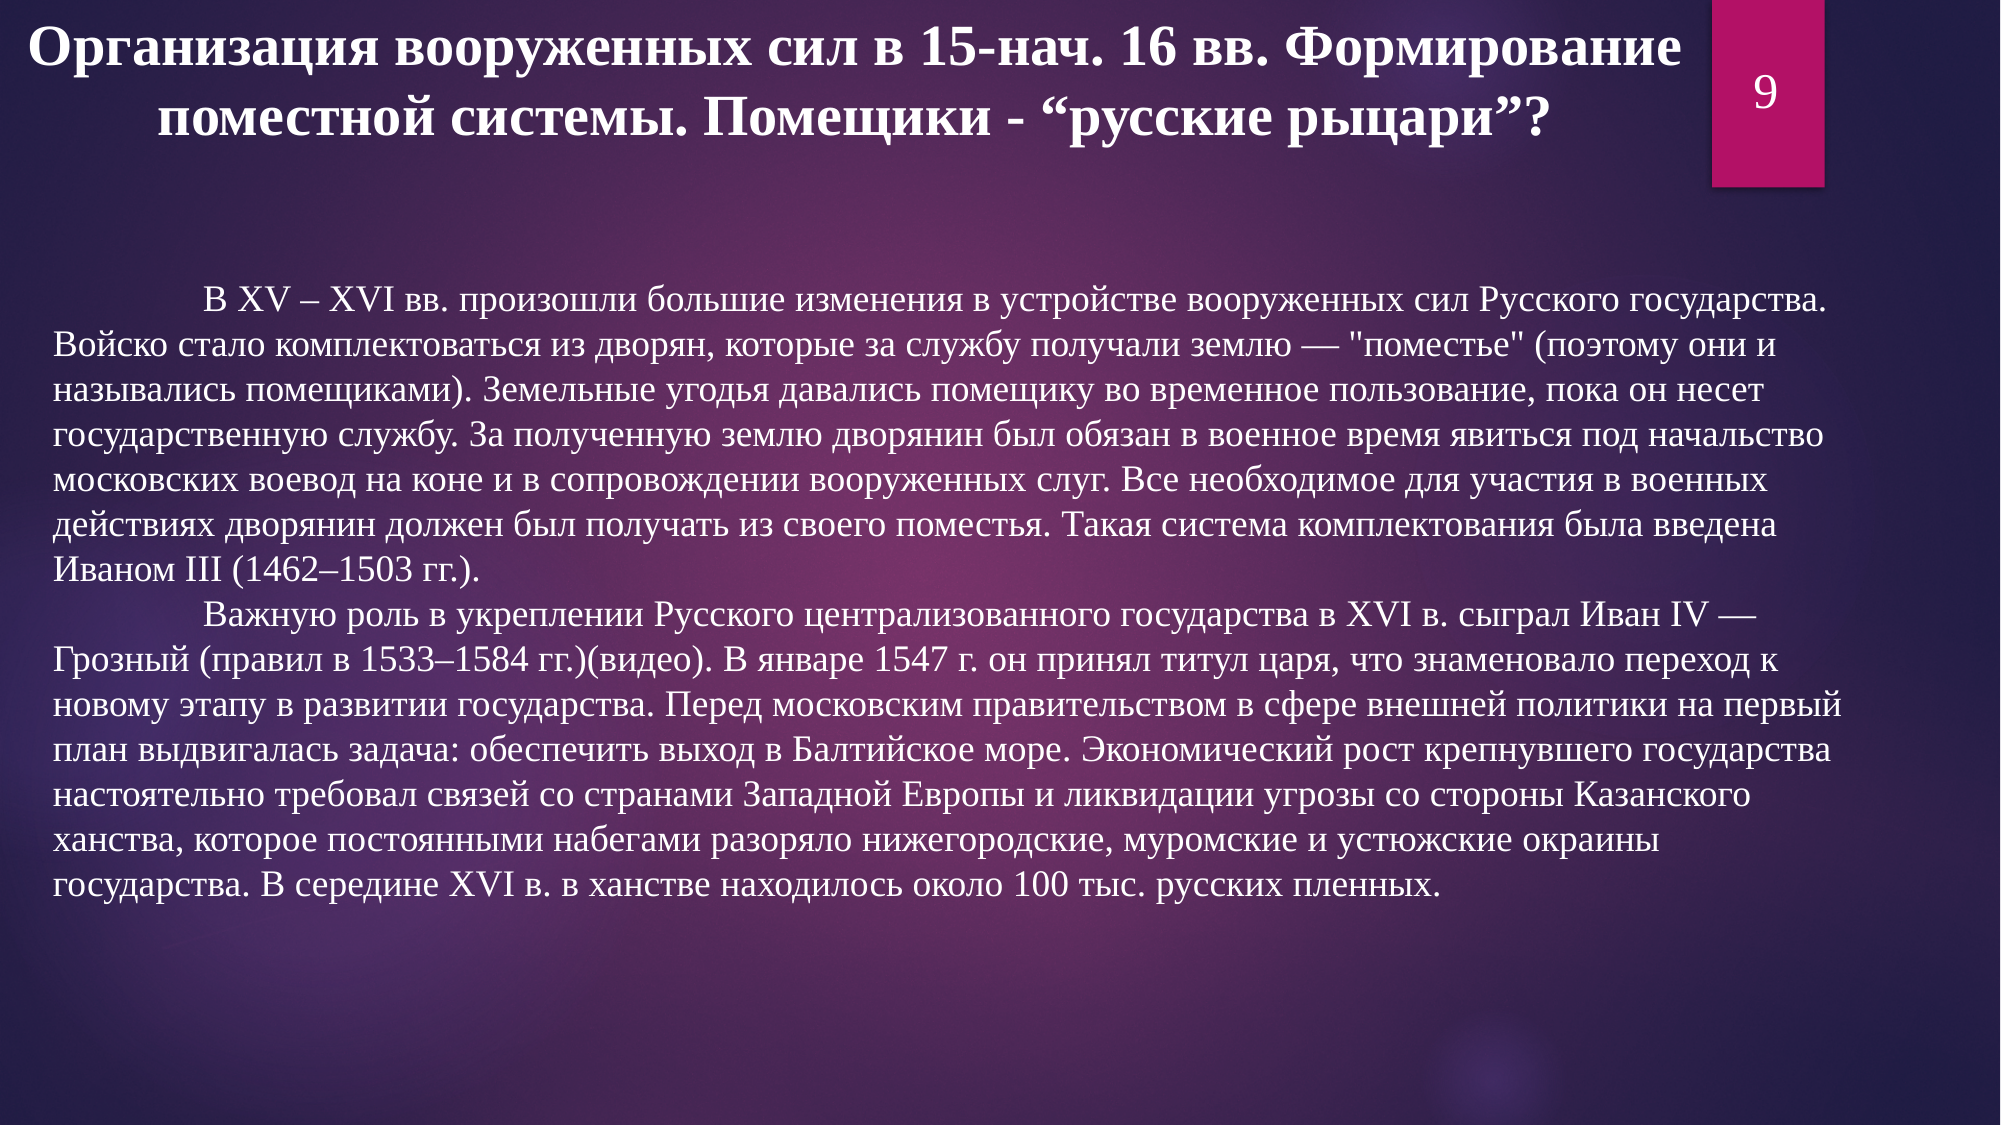

Организация вооруженных сил в 15-нач. 16 вв. Формирование поместной системы. Помещики - “русские рыцари”?
9
	В XV – XVI вв. произошли большие изменения в устройстве вооруженных сил Русского государства. Войско стало комплектоваться из дворян, которые за службу получали землю — "поместье" (поэтому они и назывались помещиками). Земельные угодья давались помещику во временное пользование, пока он несет государственную службу. За полученную землю дворянин был обязан в военное время явиться под начальство московских воевод на коне и в сопровождении вооруженных слуг. Все необходимое для участия в военных действиях дворянин должен был получать из своего поместья. Такая система комплектования была введена Иваном III (1462–1503 гг.).
	Важную роль в укреплении Русского централизованного государства в XVI в. сыграл Иван IV — Грозный (правил в 1533–1584 гг.)(видео). В январе 1547 г. он принял титул царя, что знаменовало переход к новому этапу в развитии государства. Перед московским правительством в сфере внешней политики на первый план выдвигалась задача: обеспечить выход в Балтийское море. Экономический рост крепнувшего государства настоятельно требовал связей со странами Западной Европы и ликвидации угрозы со стороны Казанского ханства, которое постоянными набегами разоряло нижегородские, муромские и устюжские окраины государства. В середине XVI в. в ханстве находилось около 100 тыс. русских пленных.